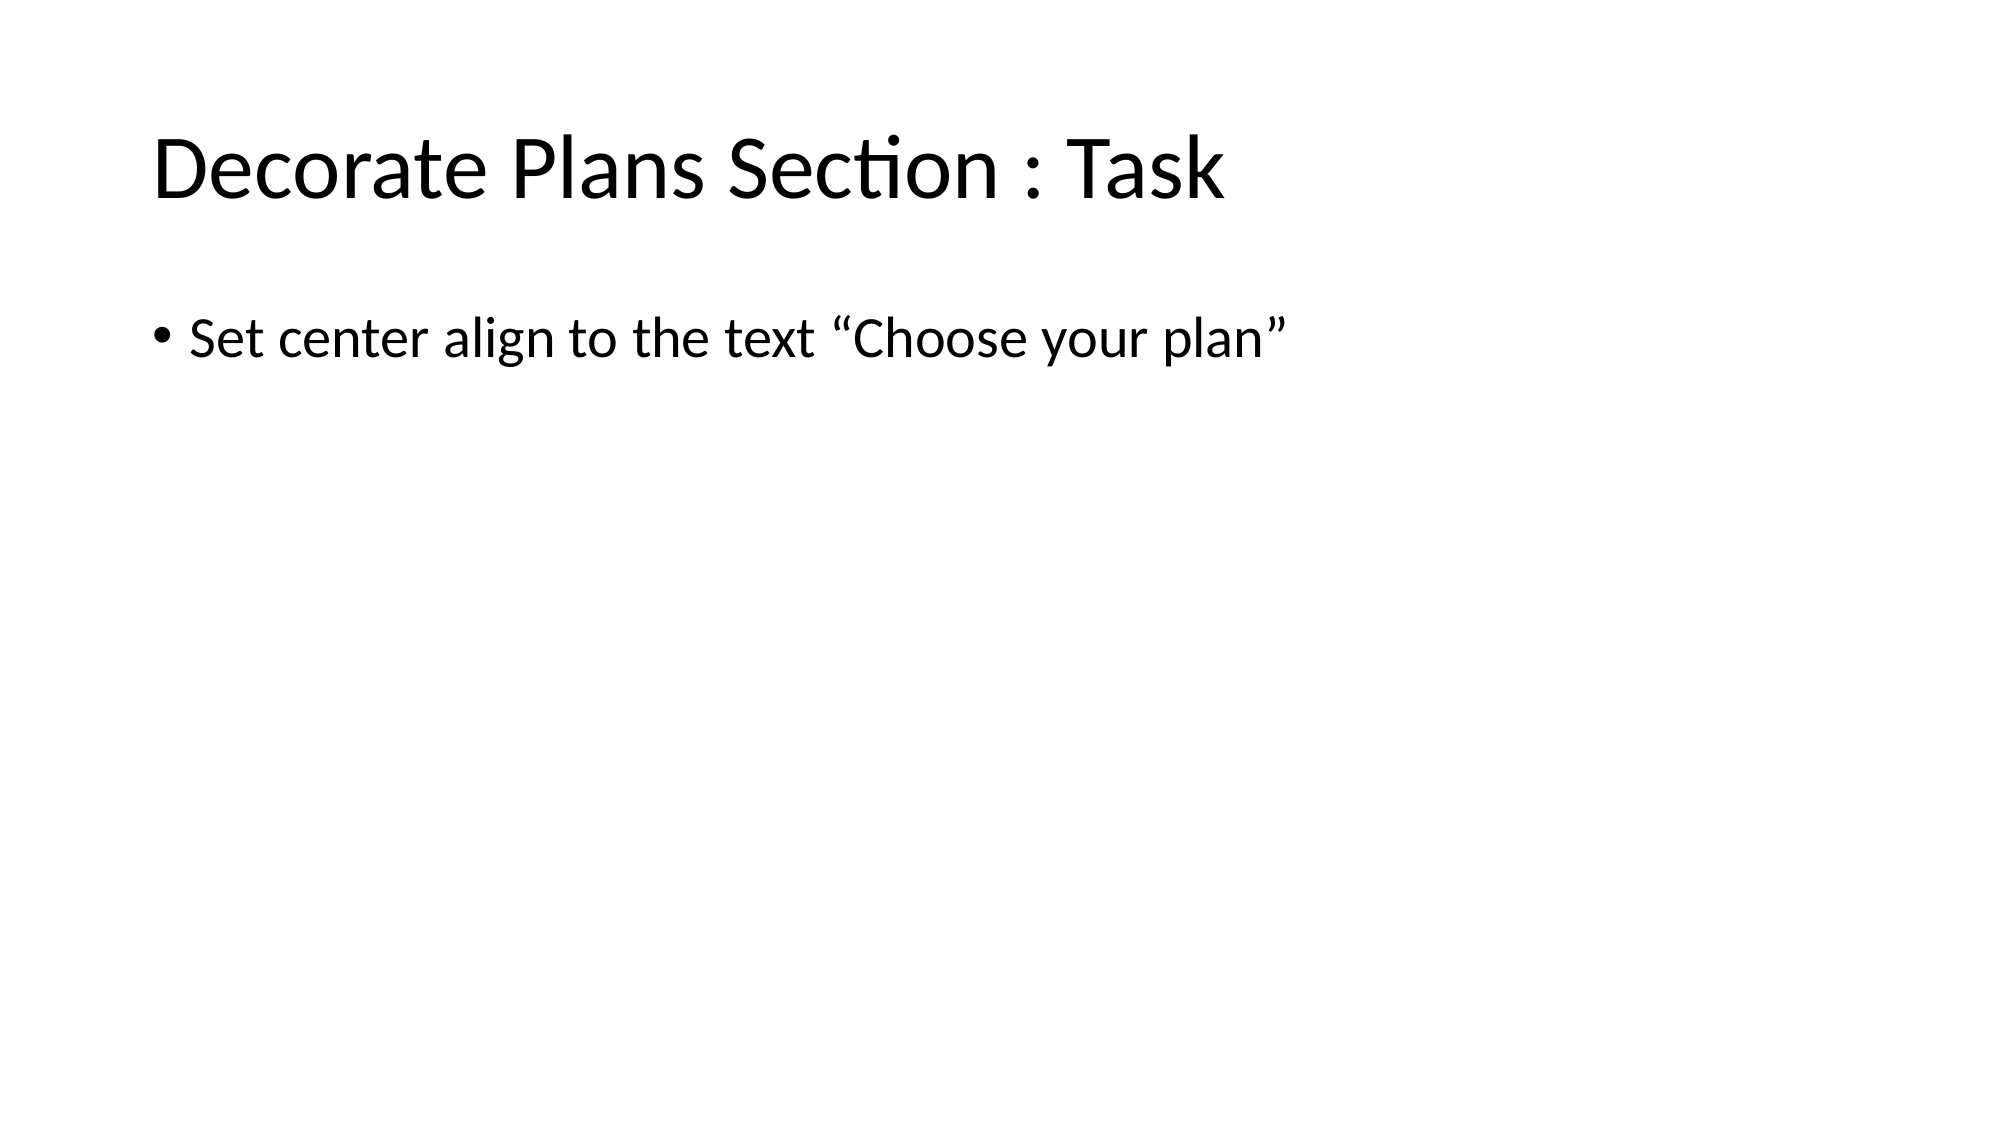

# Decorate Plans Section : Task
Set center align to the text “Choose your plan”